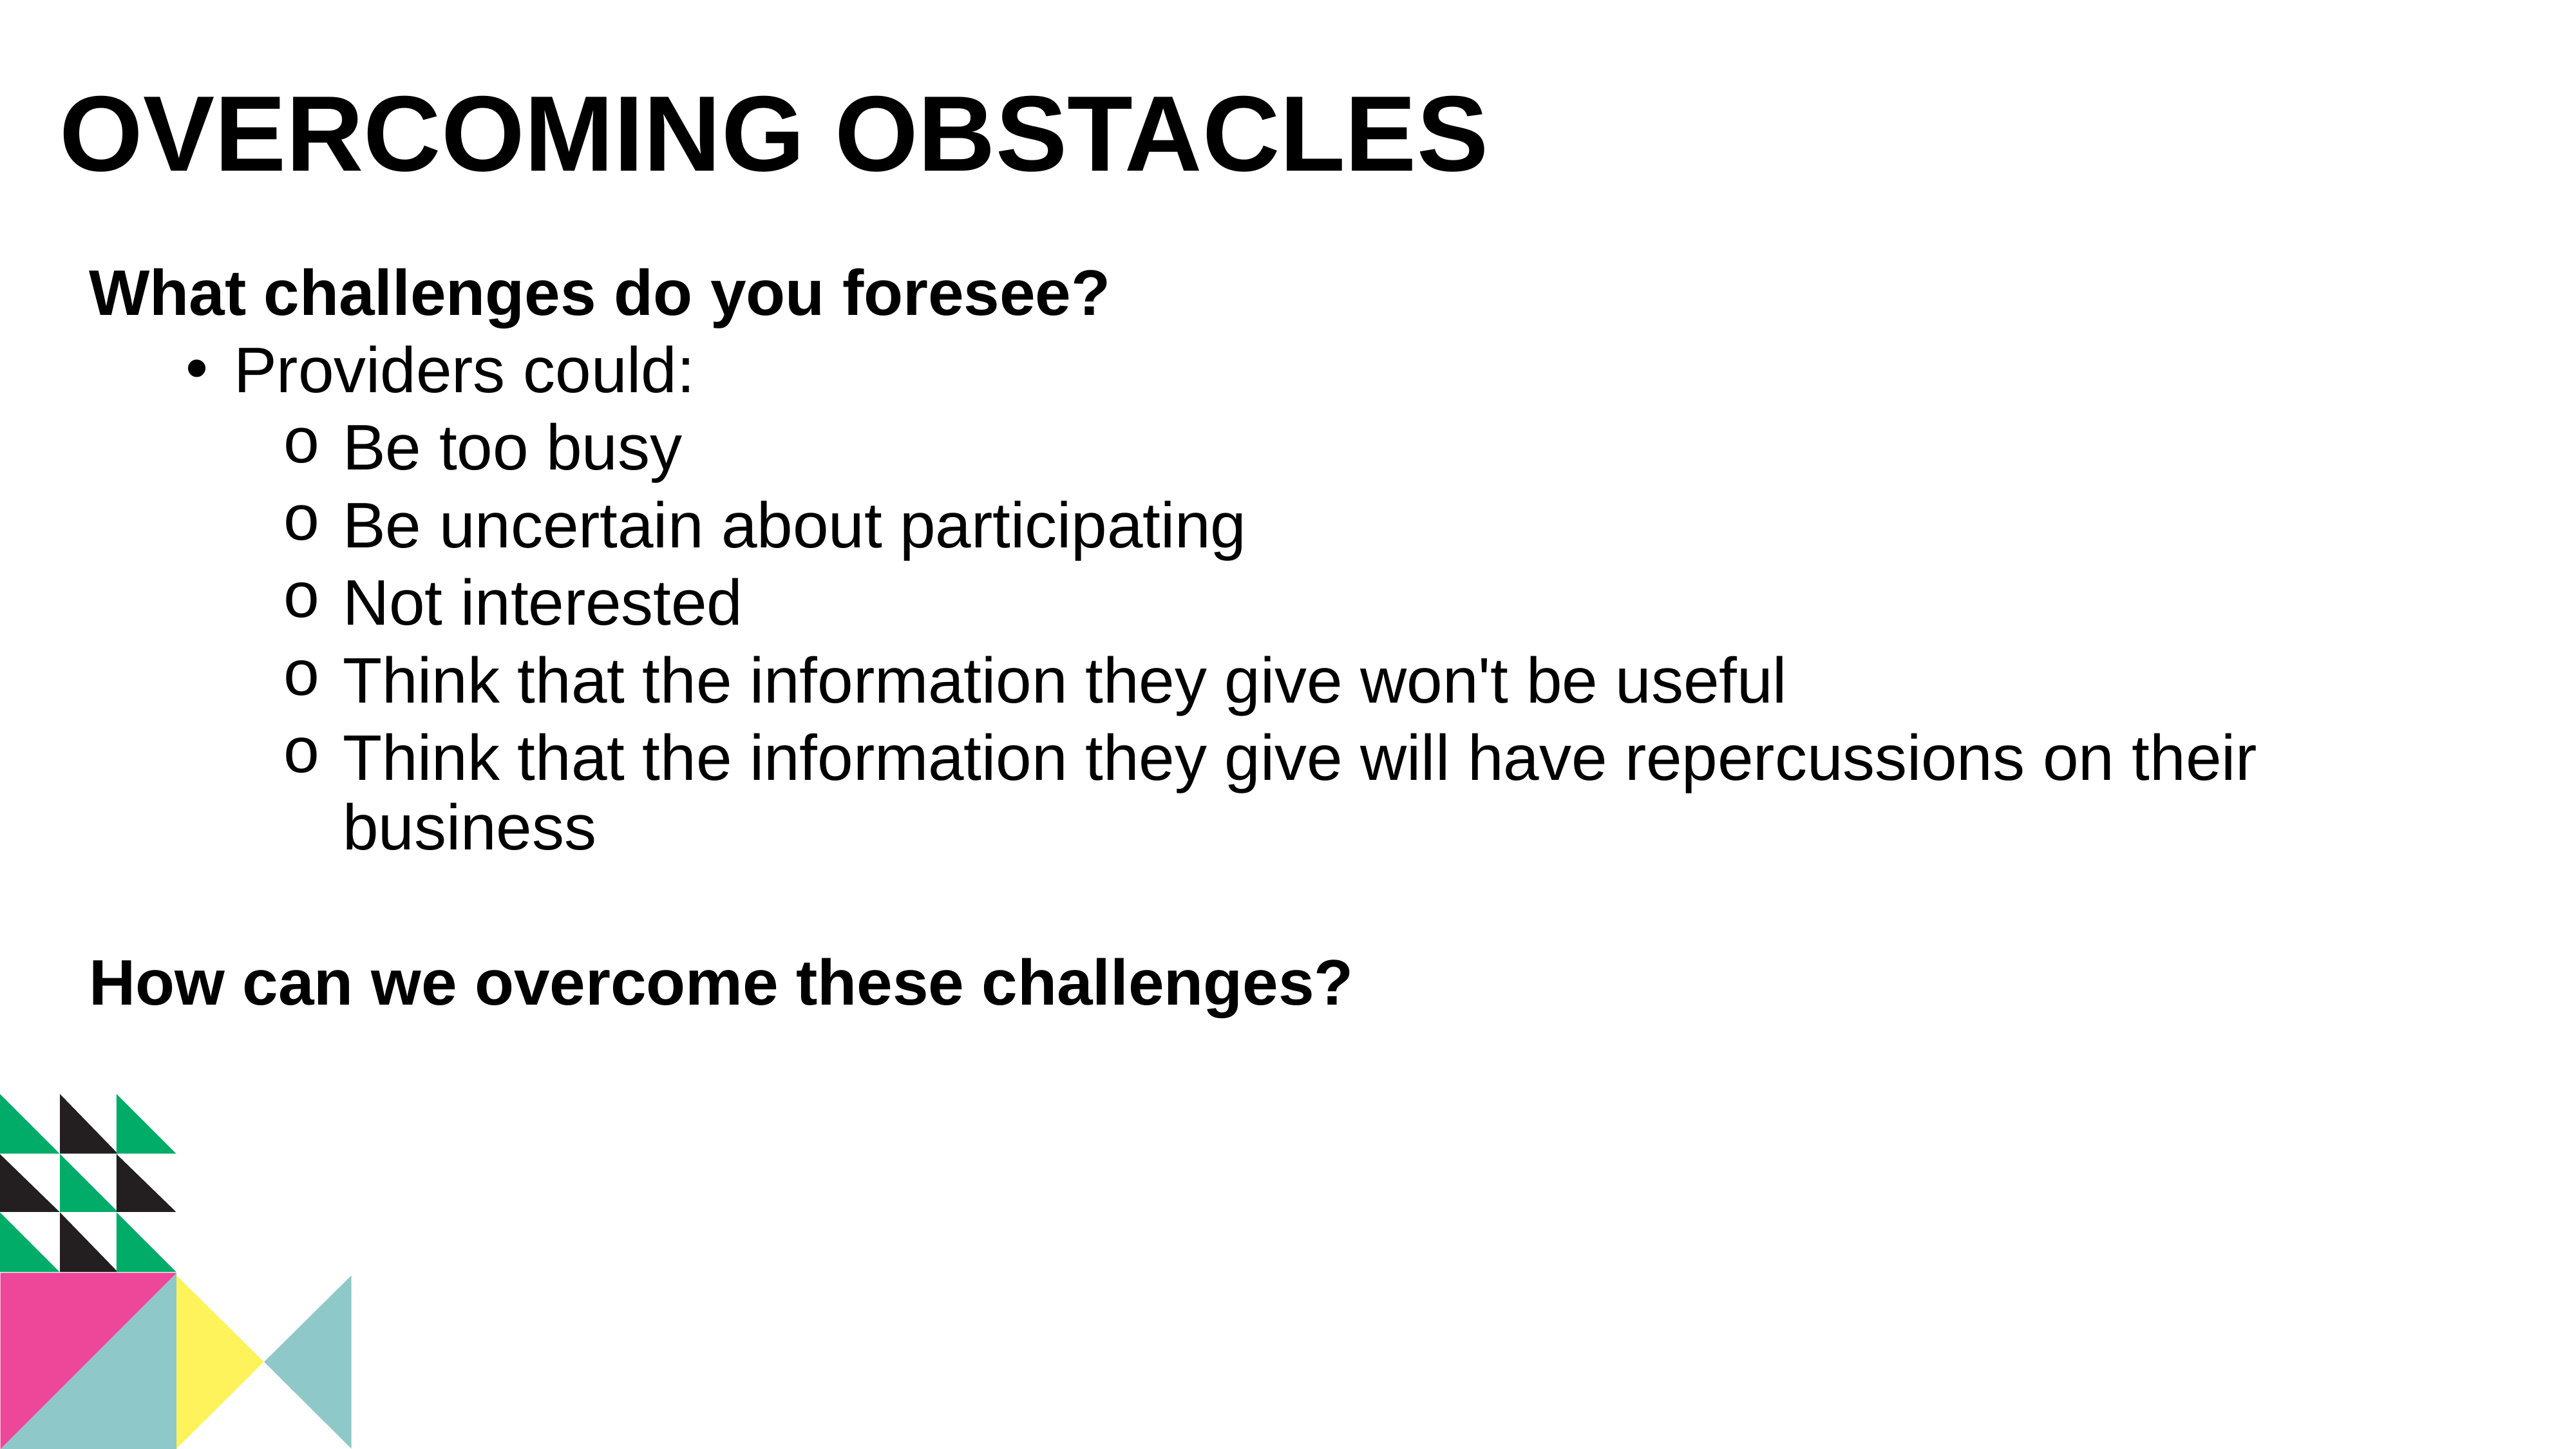

OVERCOMING OBSTACLES
What challenges do you foresee?
Providers could:
Be too busy
Be uncertain about participating
Not interested
Think that the information they give won't be useful
Think that the information they give will have repercussions on their business

How can we overcome these challenges?